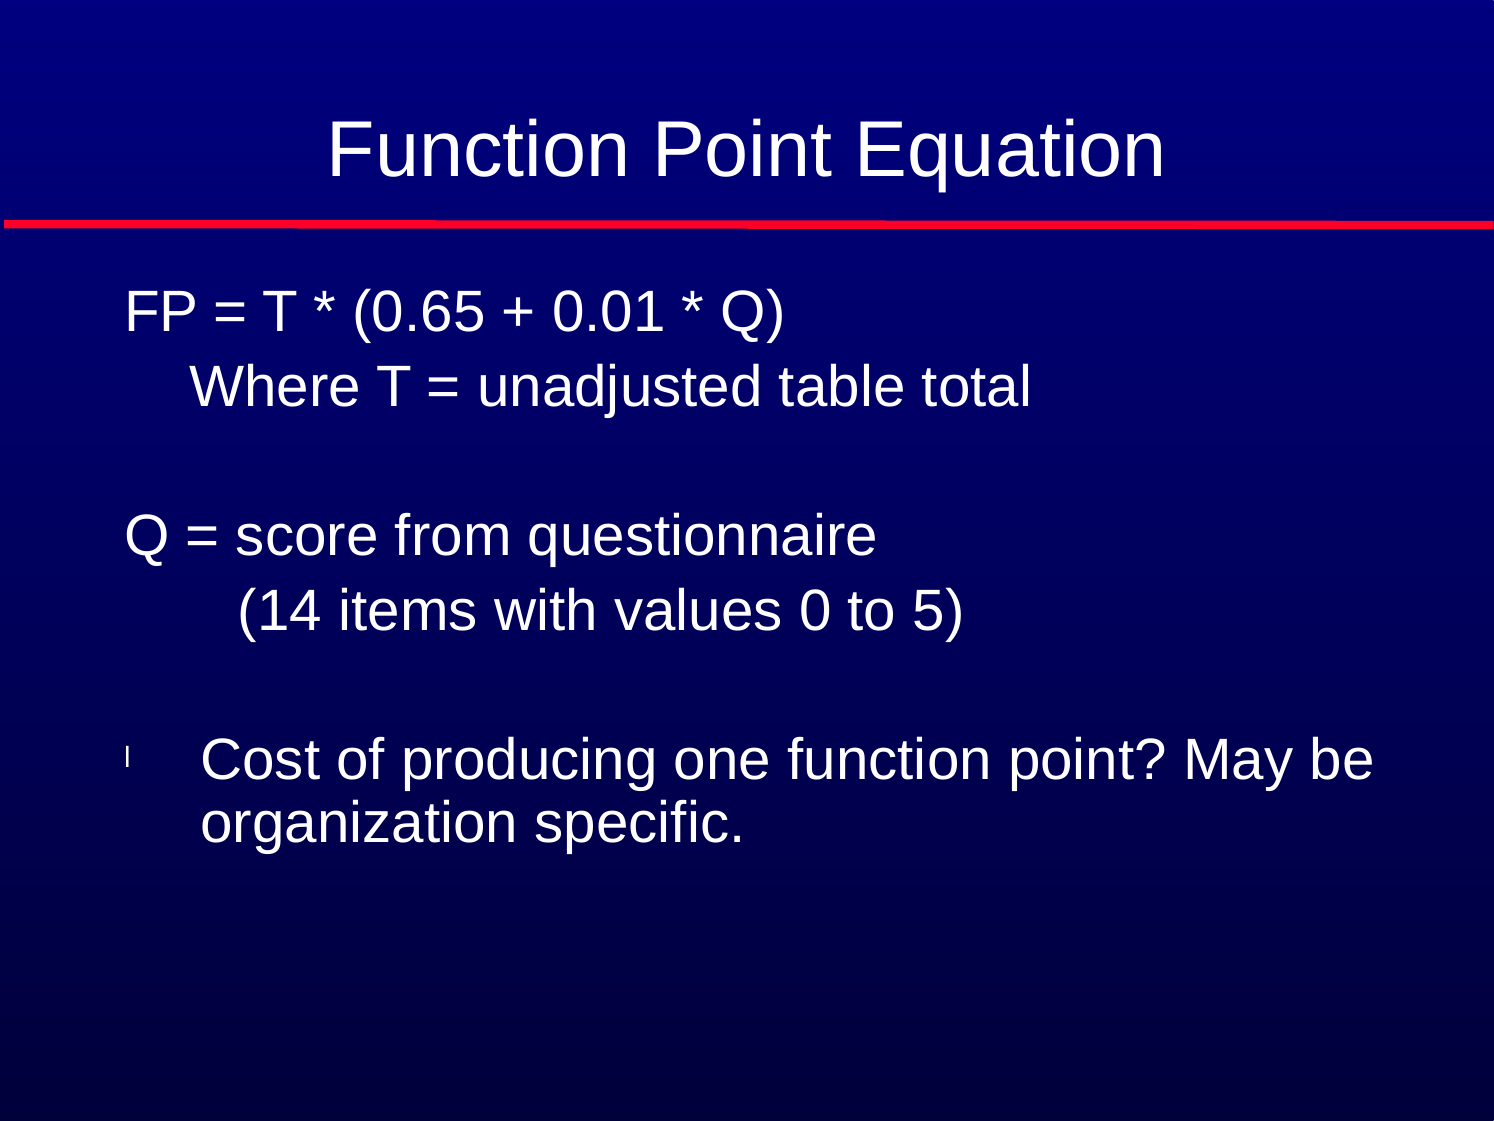

# Function Point Equation
FP = T * (0.65 + 0.01 * Q)
    Where T = unadjusted table total

Q = score from questionnaire
       (14 items with values 0 to 5)

Cost of producing one function point? May be organization specific.